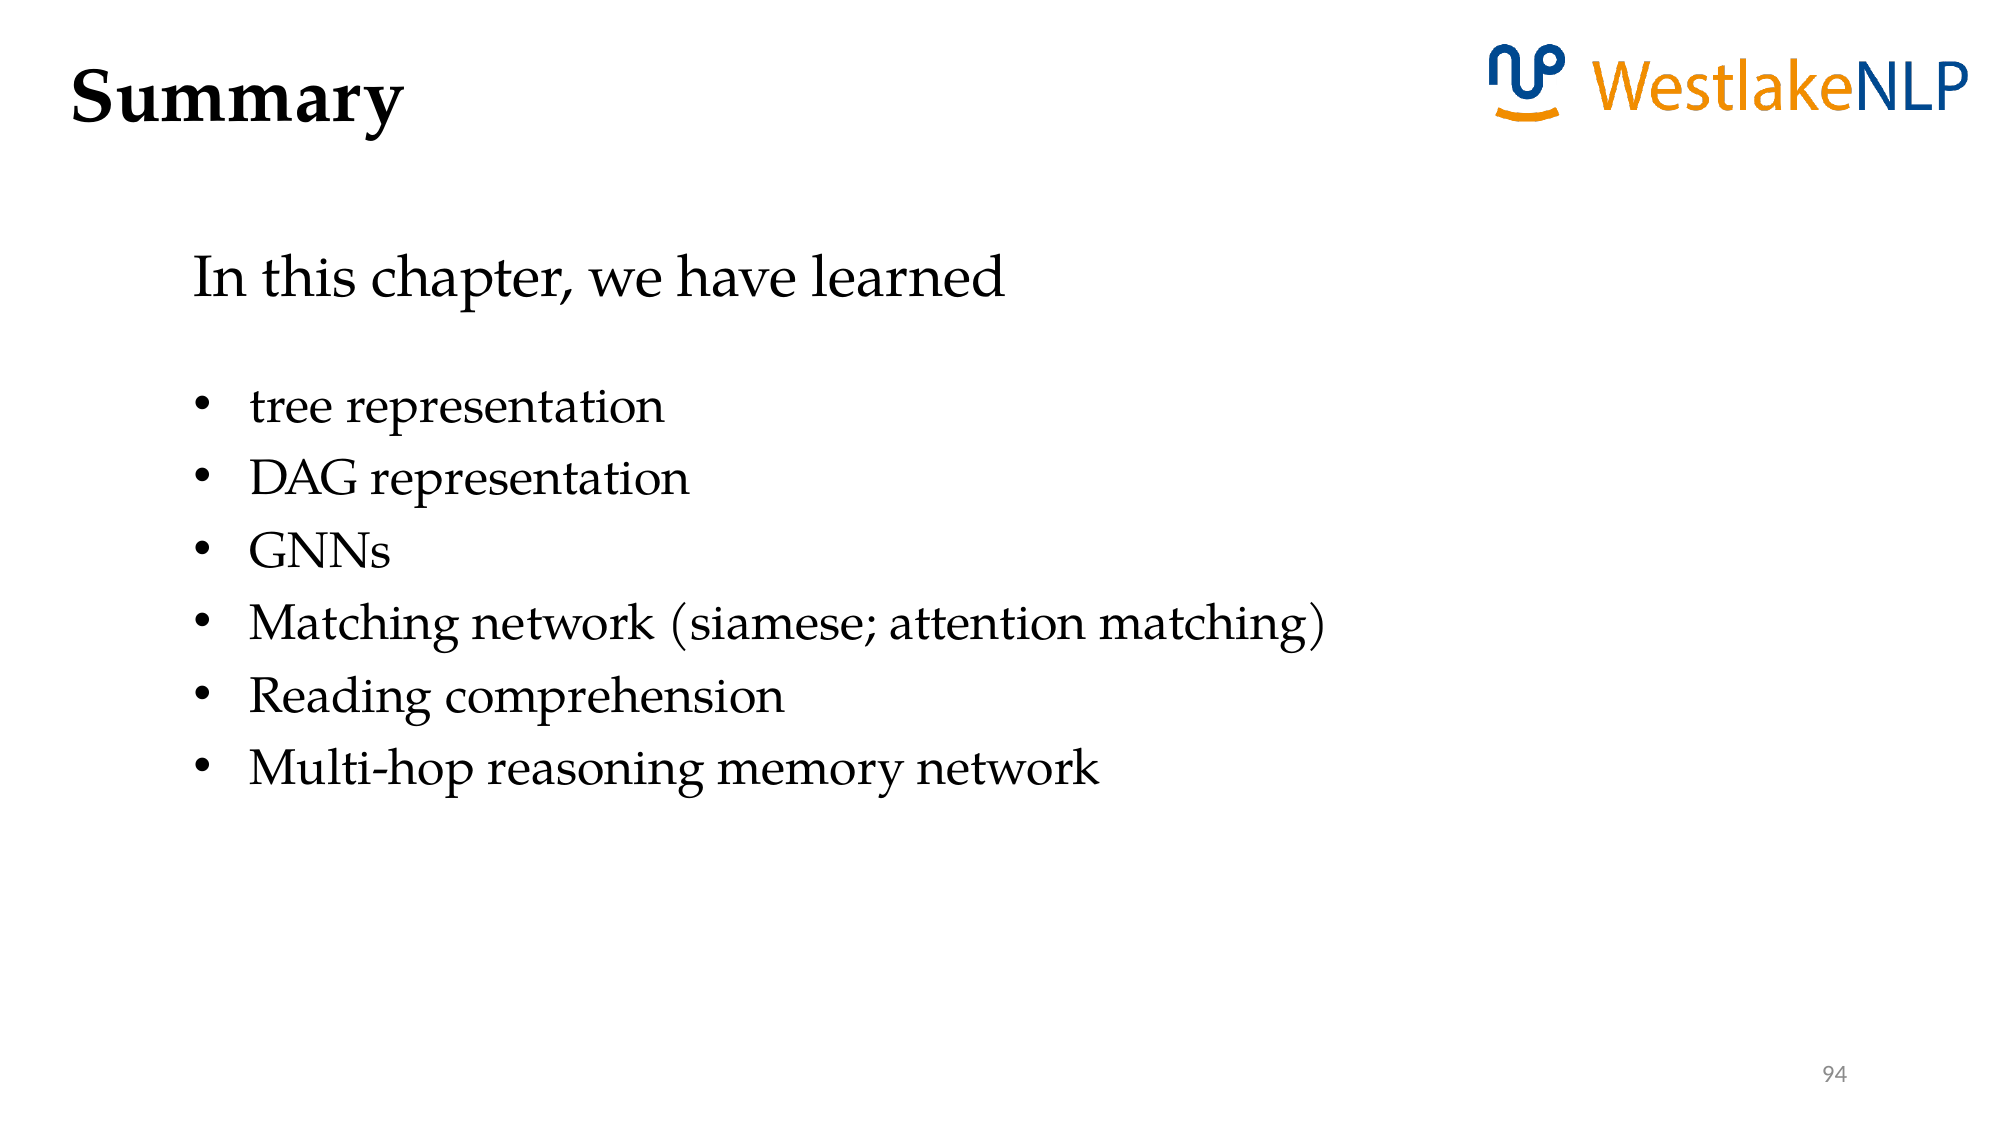

Summary
In this chapter, we have learned
tree representation
DAG representation
GNNs
Matching network (siamese; attention matching)
Reading comprehension
Multi-hop reasoning memory network
94